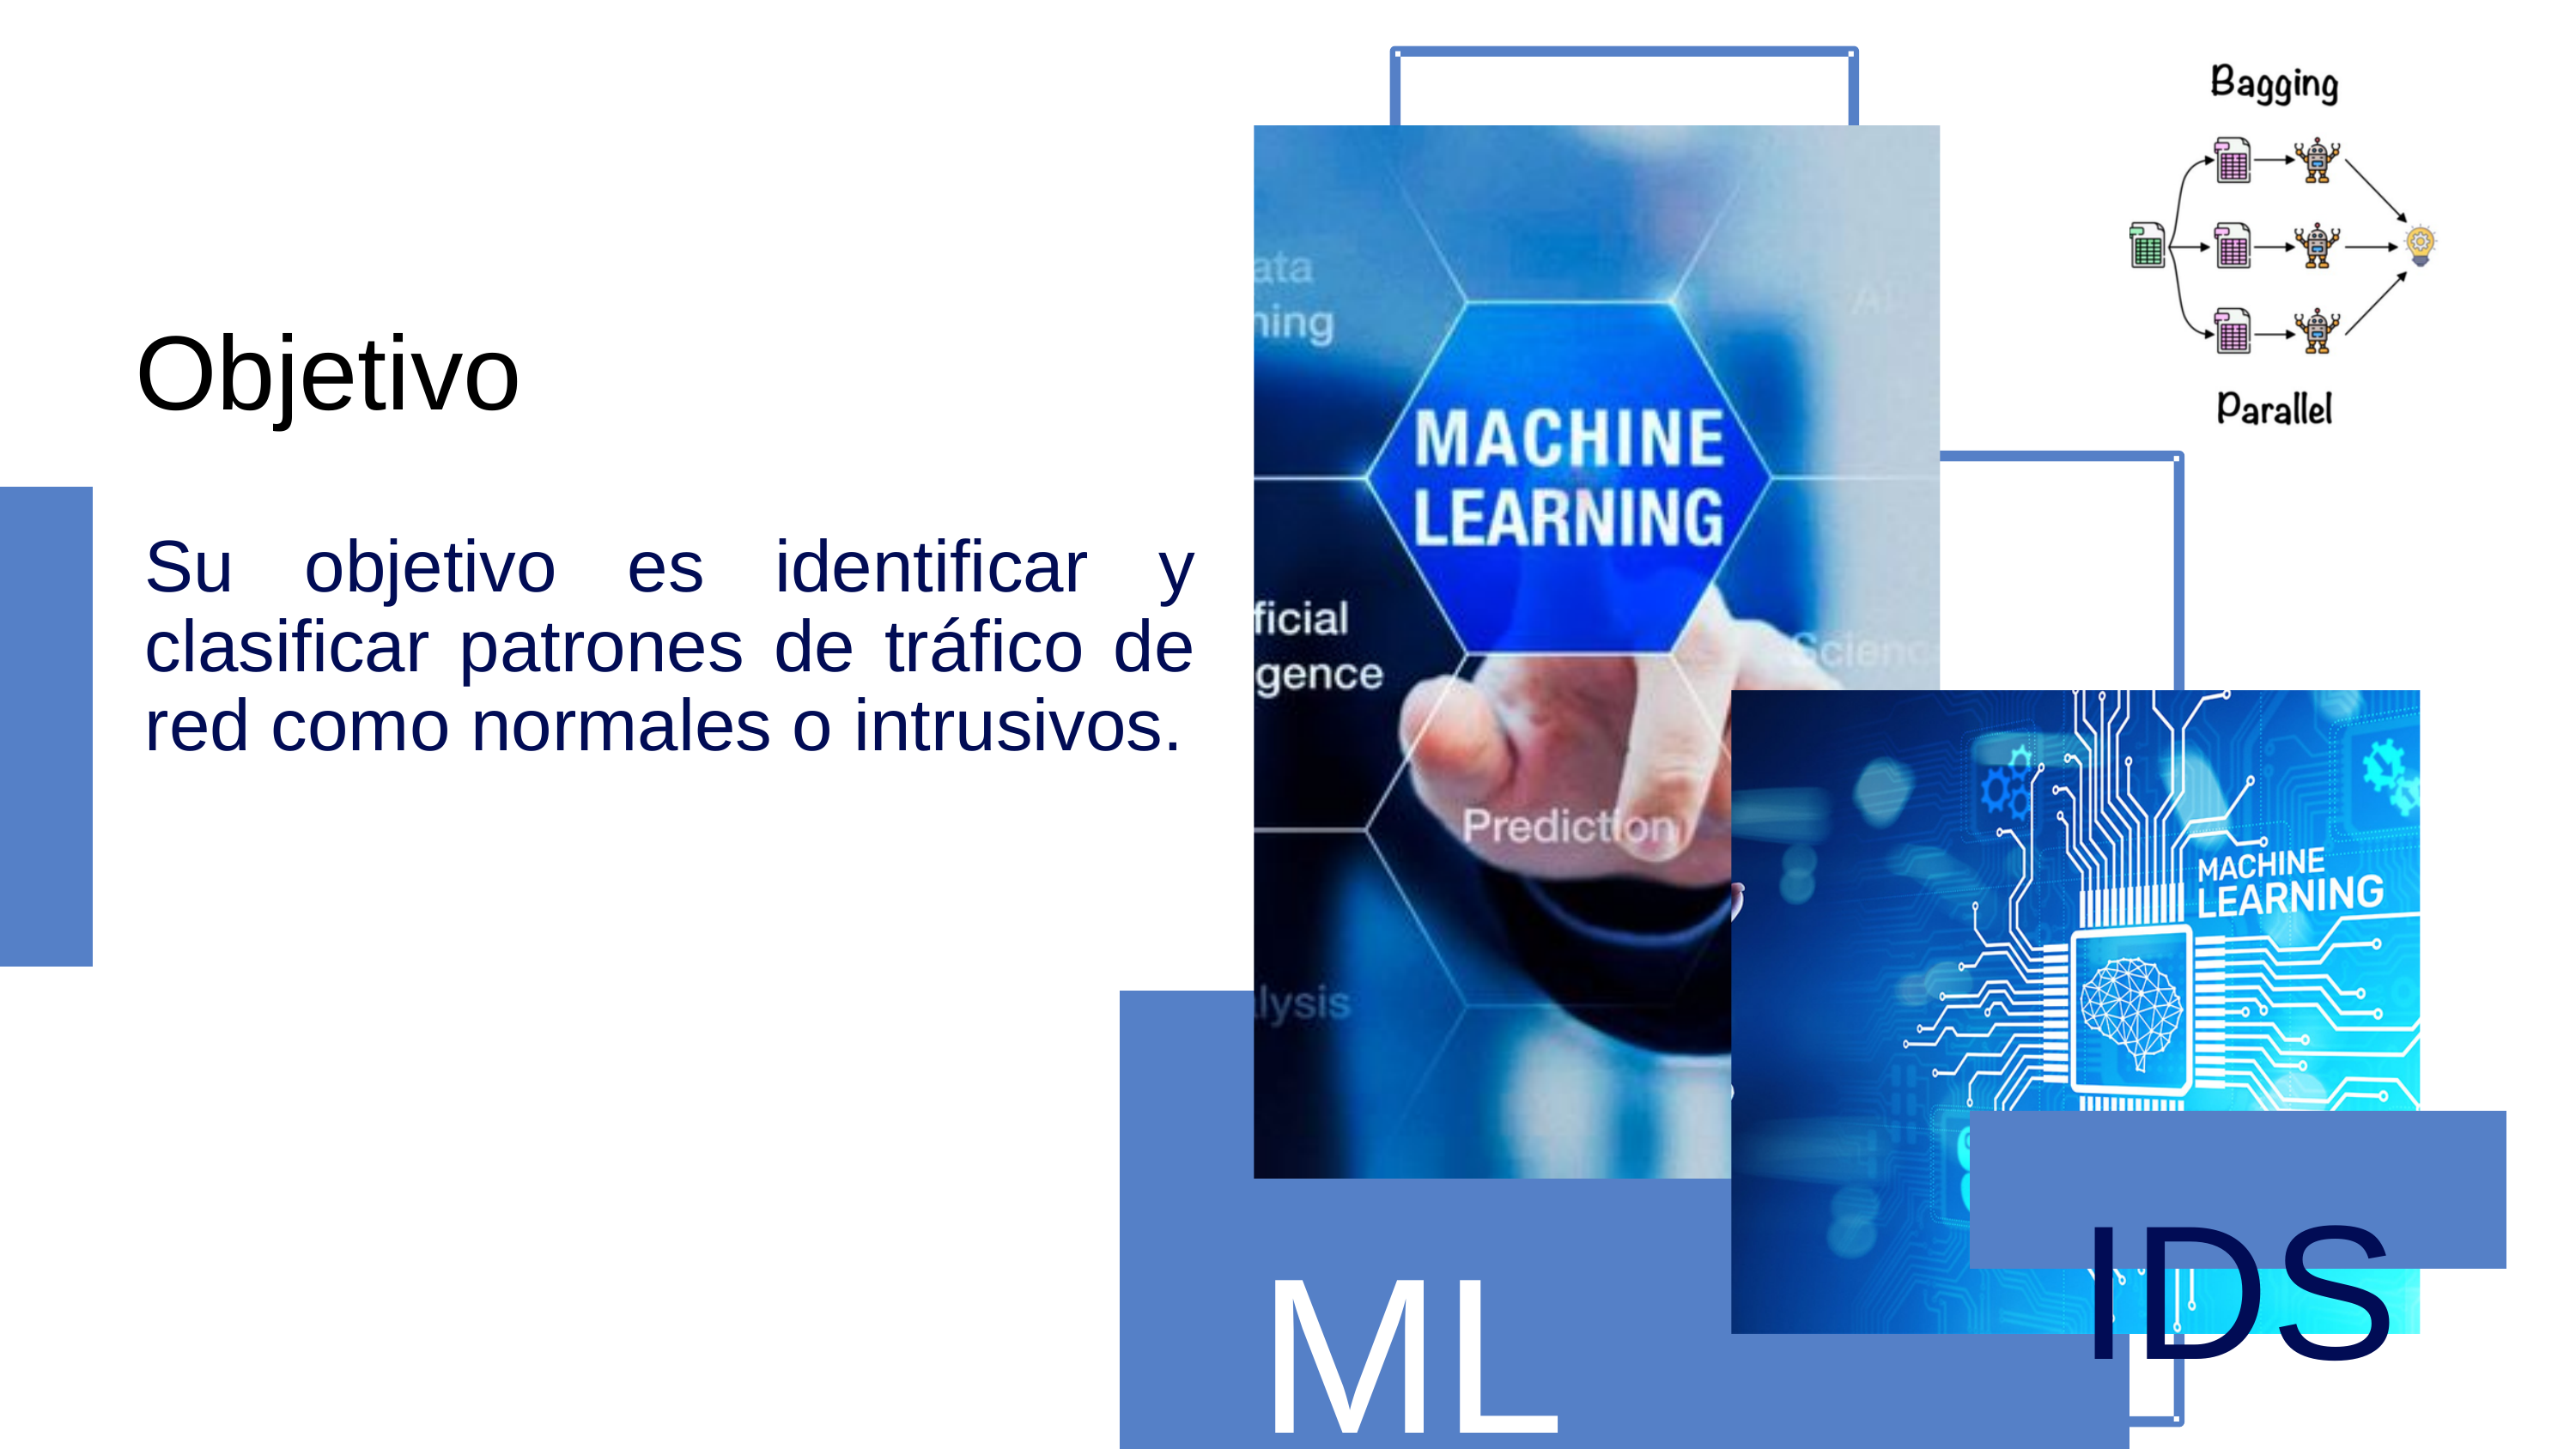

Objetivo

Su objetivo es identificar y clasificar patrones de tráfico de red como normales o intrusivos.

IDS
ML